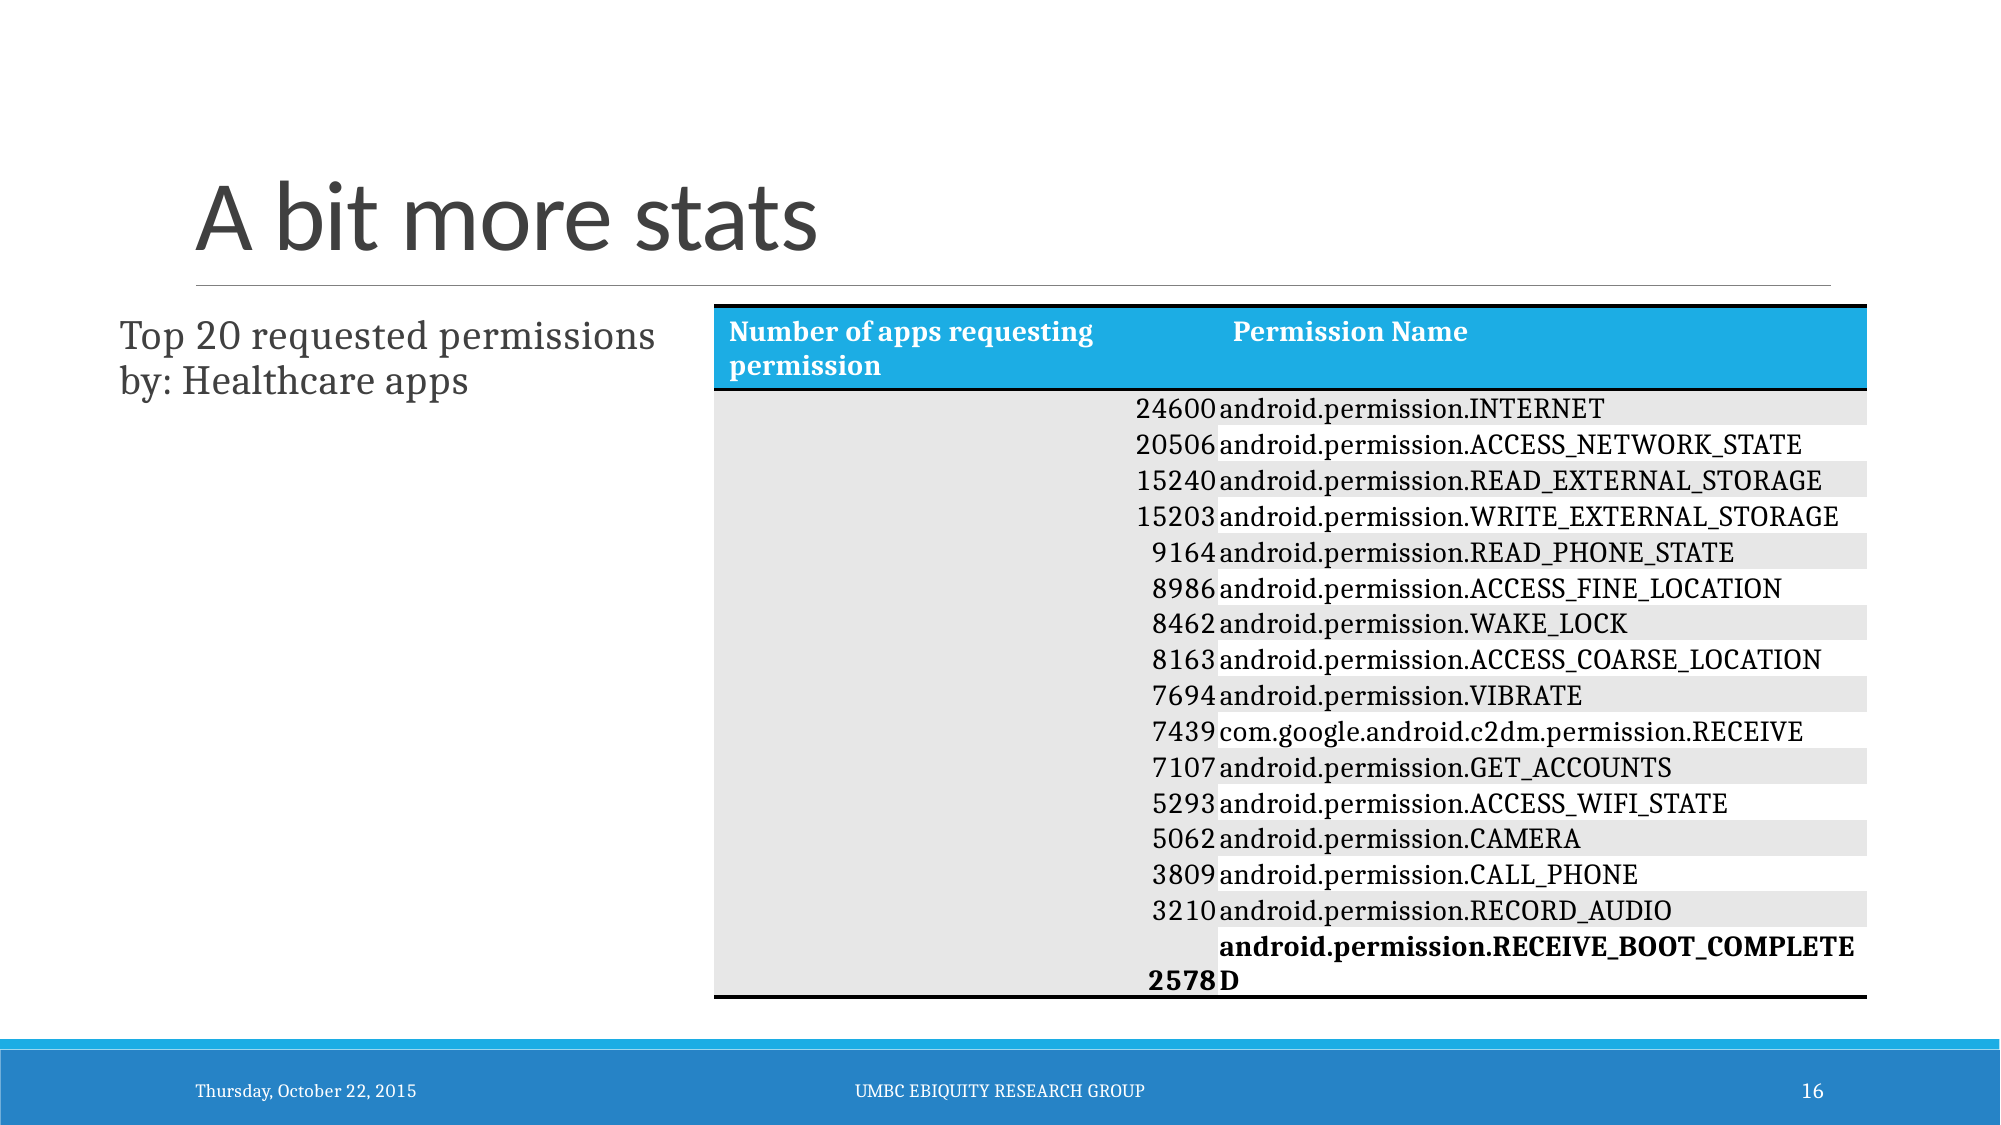

# A bit more stats
Top 20 requested permissions by: Healthcare apps
| Number of apps requesting permission | Permission Name |
| --- | --- |
| 24600 | android.permission.INTERNET |
| 20506 | android.permission.ACCESS\_NETWORK\_STATE |
| 15240 | android.permission.READ\_EXTERNAL\_STORAGE |
| 15203 | android.permission.WRITE\_EXTERNAL\_STORAGE |
| 9164 | android.permission.READ\_PHONE\_STATE |
| 8986 | android.permission.ACCESS\_FINE\_LOCATION |
| 8462 | android.permission.WAKE\_LOCK |
| 8163 | android.permission.ACCESS\_COARSE\_LOCATION |
| 7694 | android.permission.VIBRATE |
| 7439 | com.google.android.c2dm.permission.RECEIVE |
| 7107 | android.permission.GET\_ACCOUNTS |
| 5293 | android.permission.ACCESS\_WIFI\_STATE |
| 5062 | android.permission.CAMERA |
| 3809 | android.permission.CALL\_PHONE |
| 3210 | android.permission.RECORD\_AUDIO |
| 2578 | android.permission.RECEIVE\_BOOT\_COMPLETED |
Thursday, October 22, 2015
UMBC Ebiquity Research Group
16